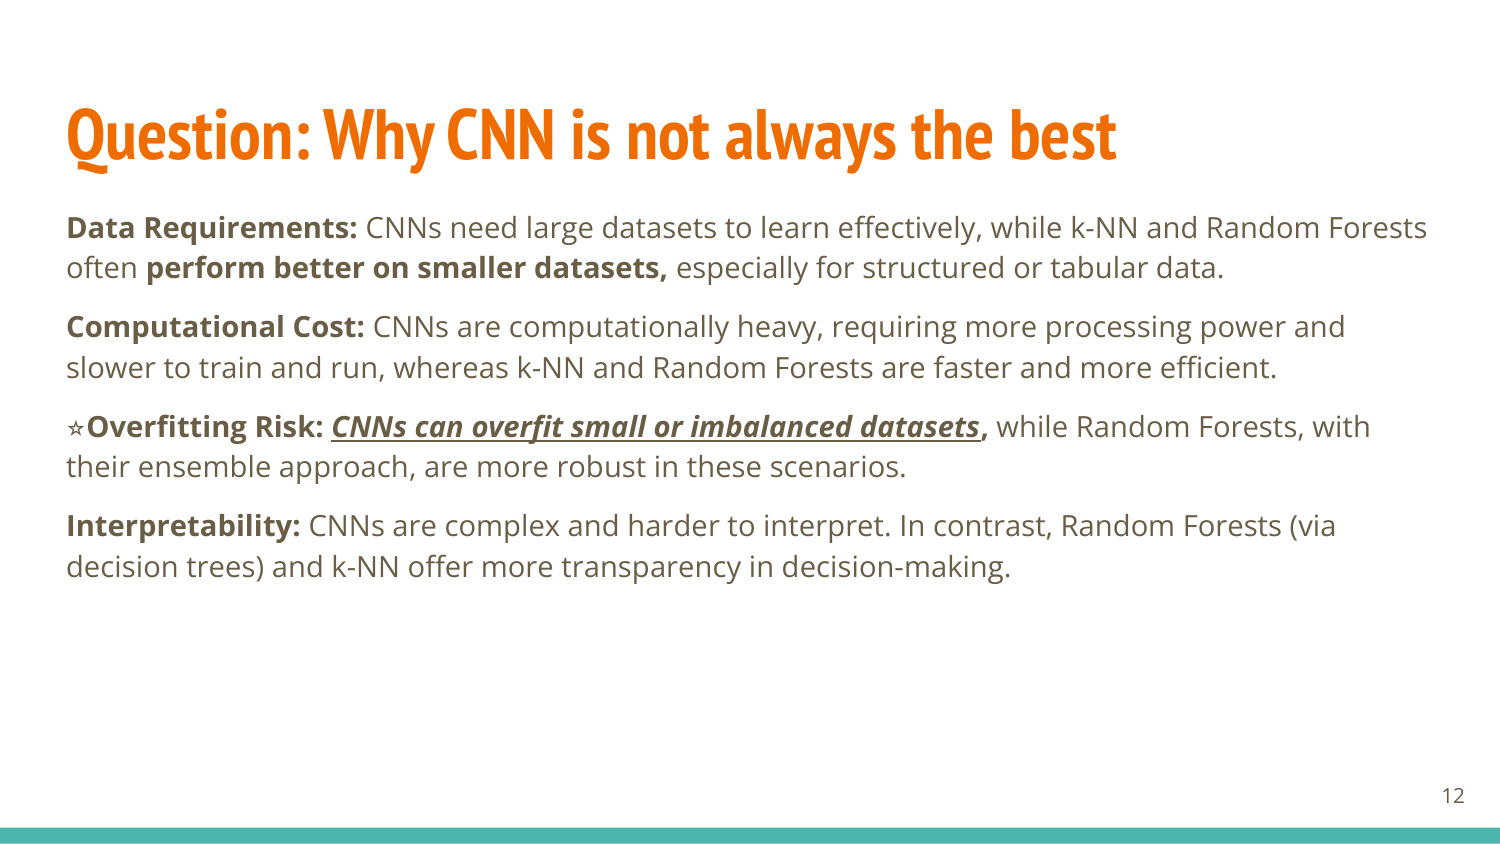

# Question: Why CNN is not always the best
Data Requirements: CNNs need large datasets to learn effectively, while k-NN and Random Forests often perform better on smaller datasets, especially for structured or tabular data.
Computational Cost: CNNs are computationally heavy, requiring more processing power and slower to train and run, whereas k-NN and Random Forests are faster and more efficient.
⭐️Overfitting Risk: CNNs can overfit small or imbalanced datasets, while Random Forests, with their ensemble approach, are more robust in these scenarios.
Interpretability: CNNs are complex and harder to interpret. In contrast, Random Forests (via decision trees) and k-NN offer more transparency in decision-making.

12